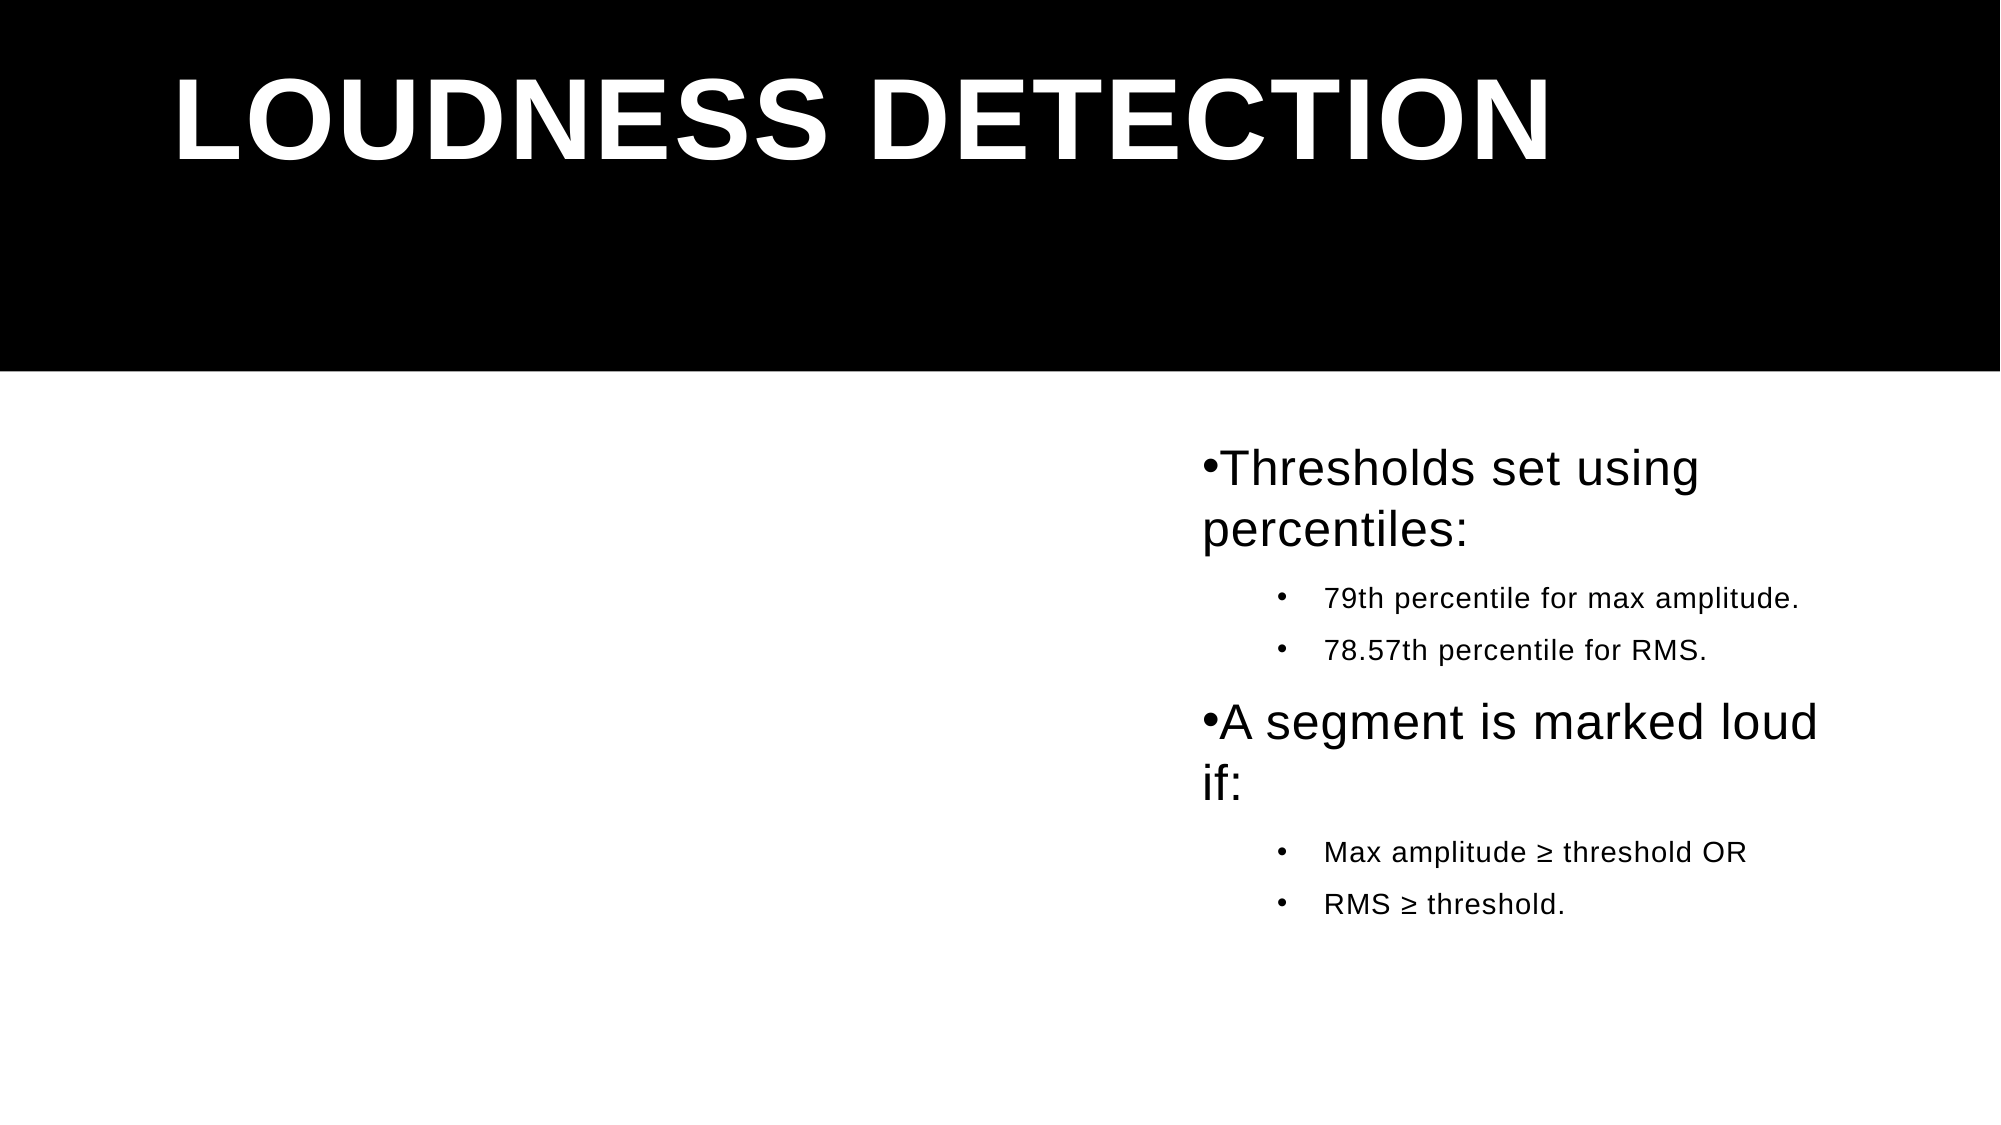

# Loudness Detection

Thresholds set using percentiles:
79th percentile for max amplitude.
78.57th percentile for RMS.
A segment is marked loud if:
Max amplitude ≥ threshold OR
RMS ≥ threshold.